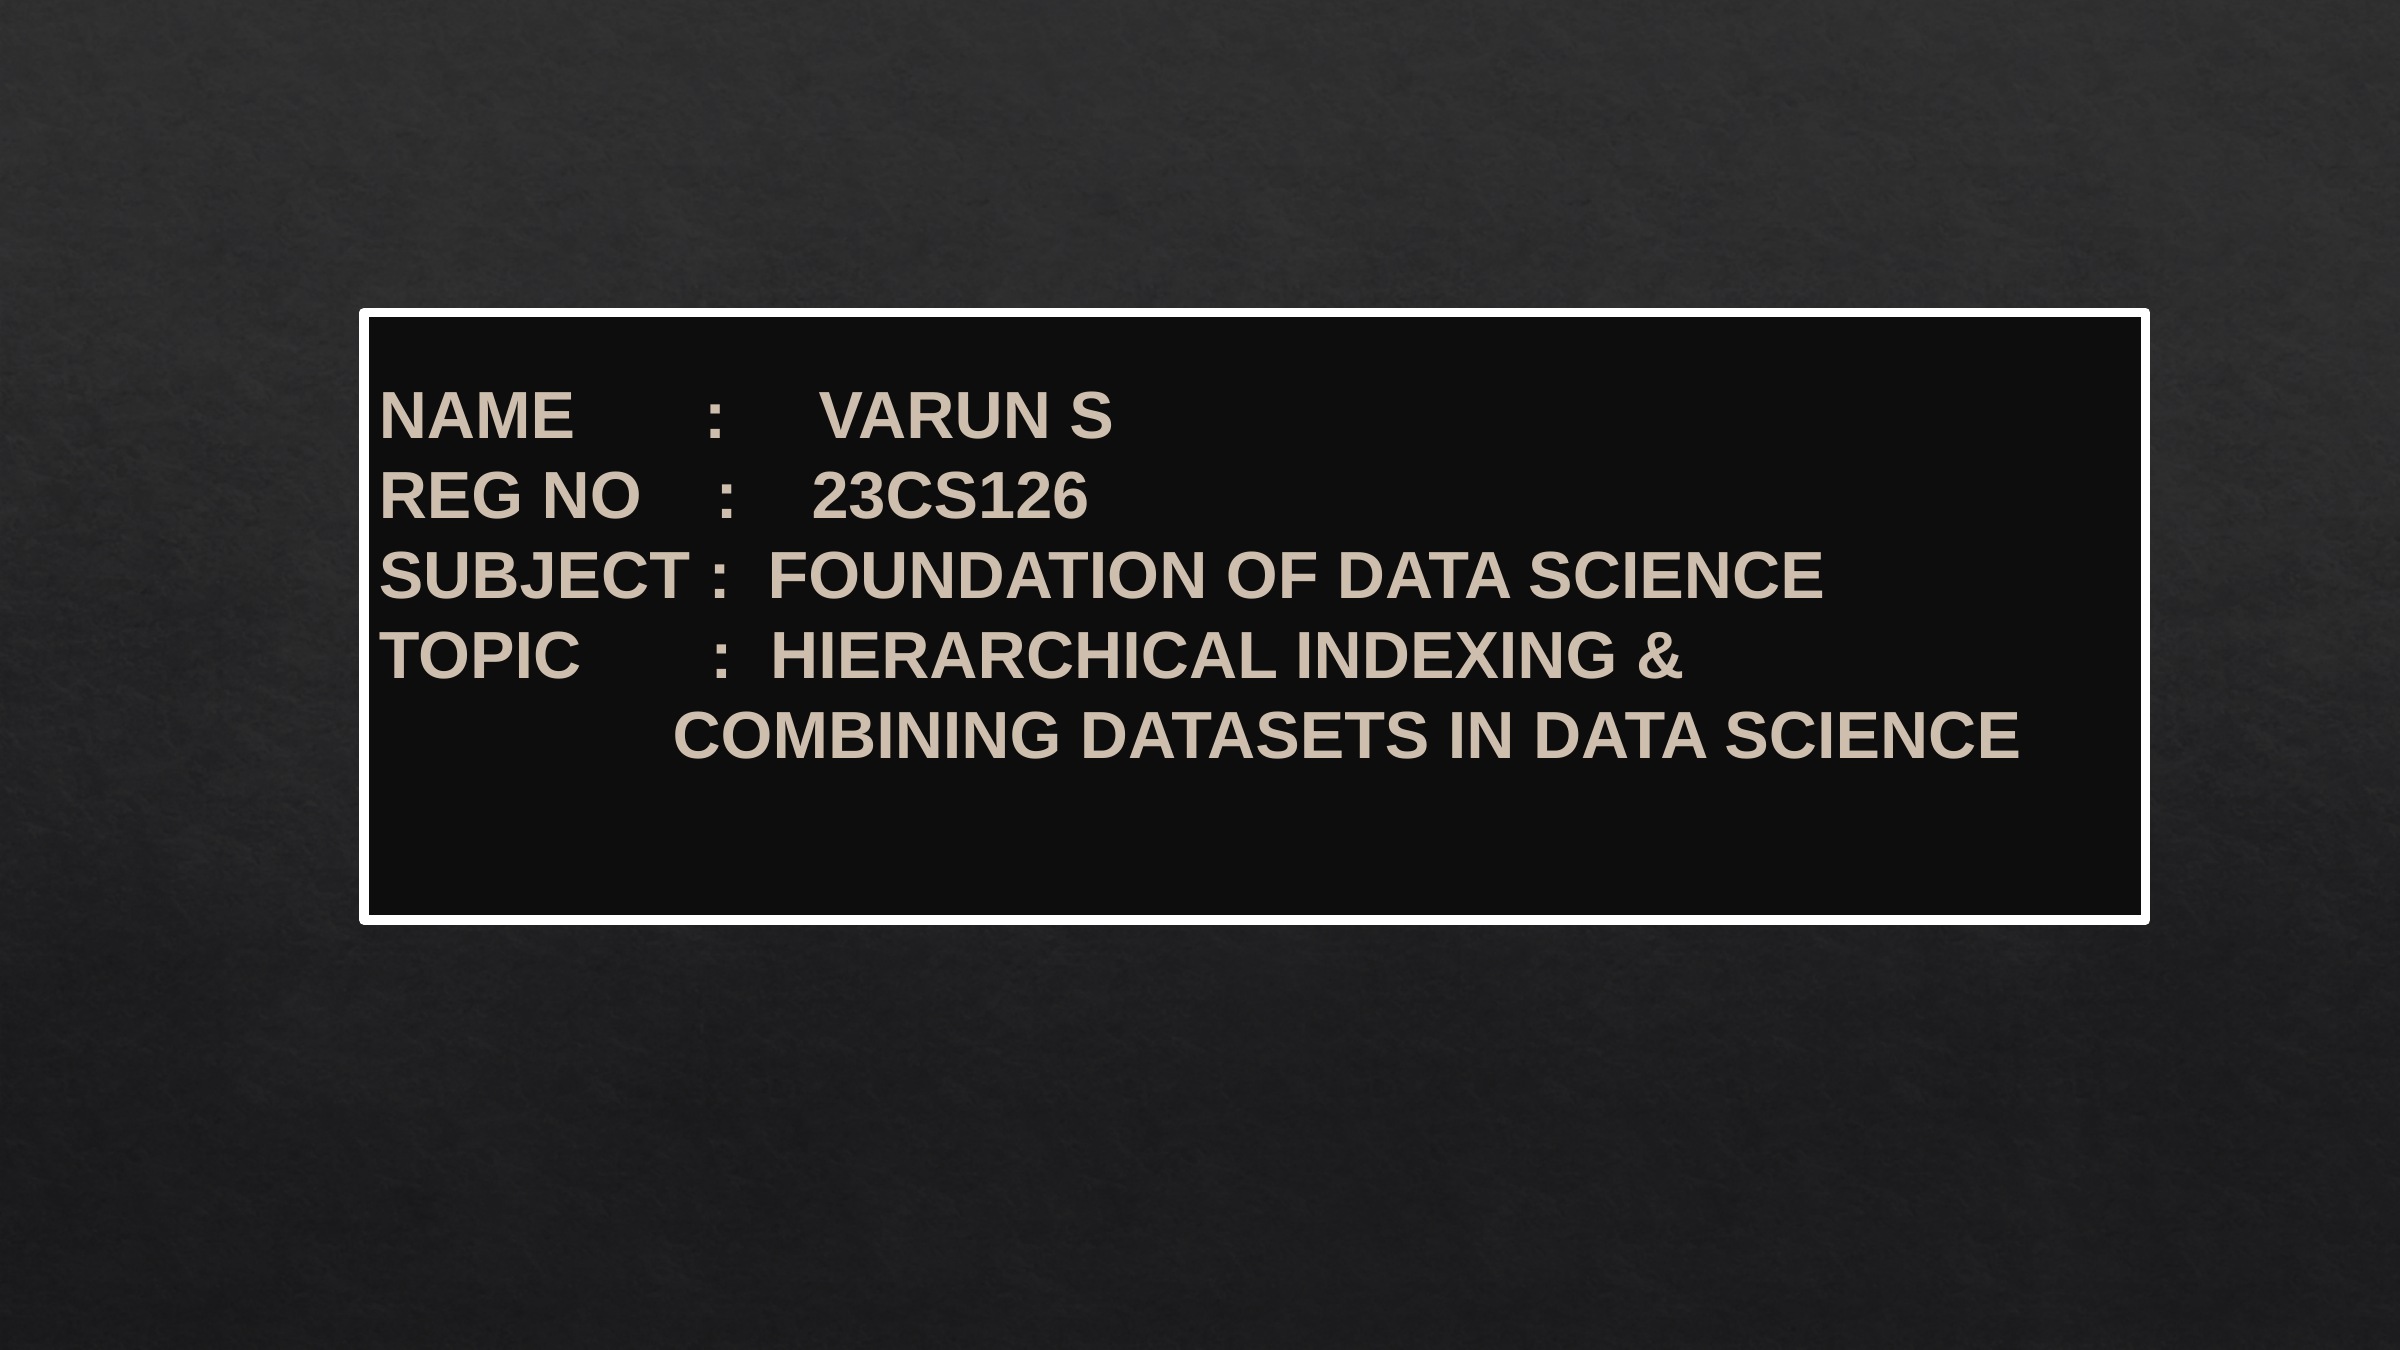

NAME       :     VARUN S
REG NO    :    23CS126
SUBJECT :  FOUNDATION OF DATA SCIENCE
TOPIC       :  HIERARCHICAL INDEXING &
          COMBINING DATASETS IN DATA SCIENCE